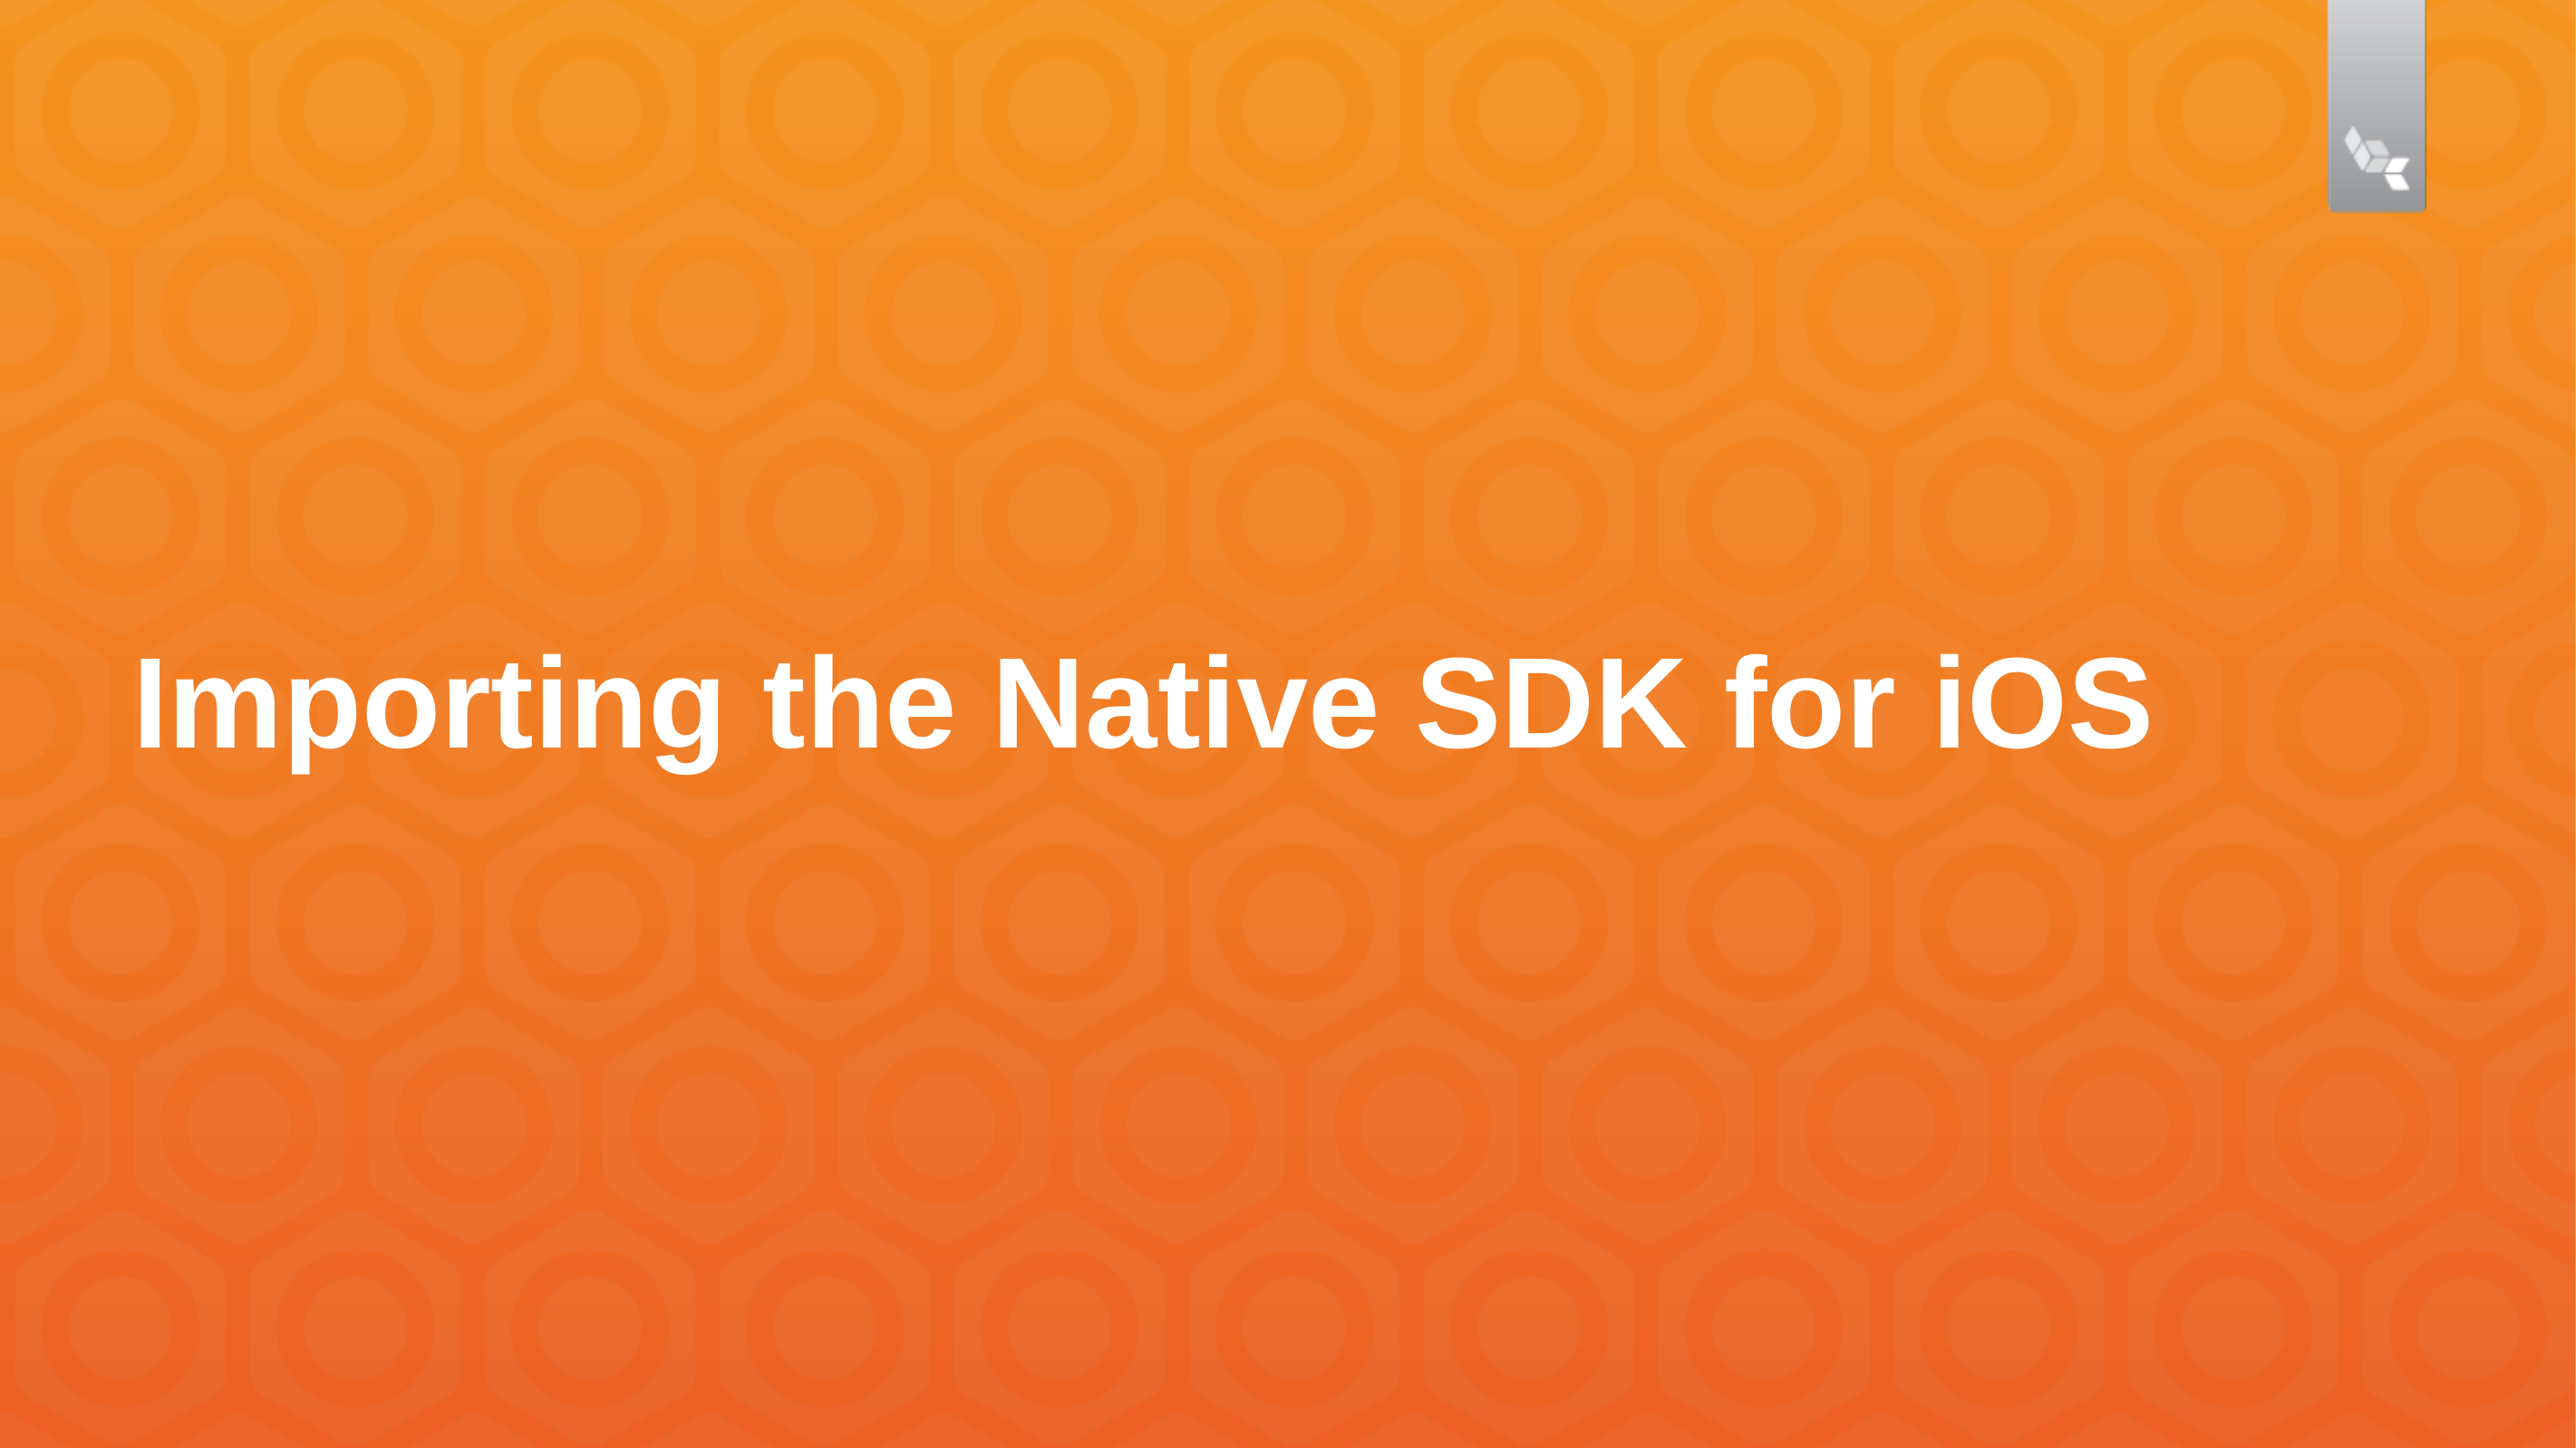

# Importing the Native SDK for iOS